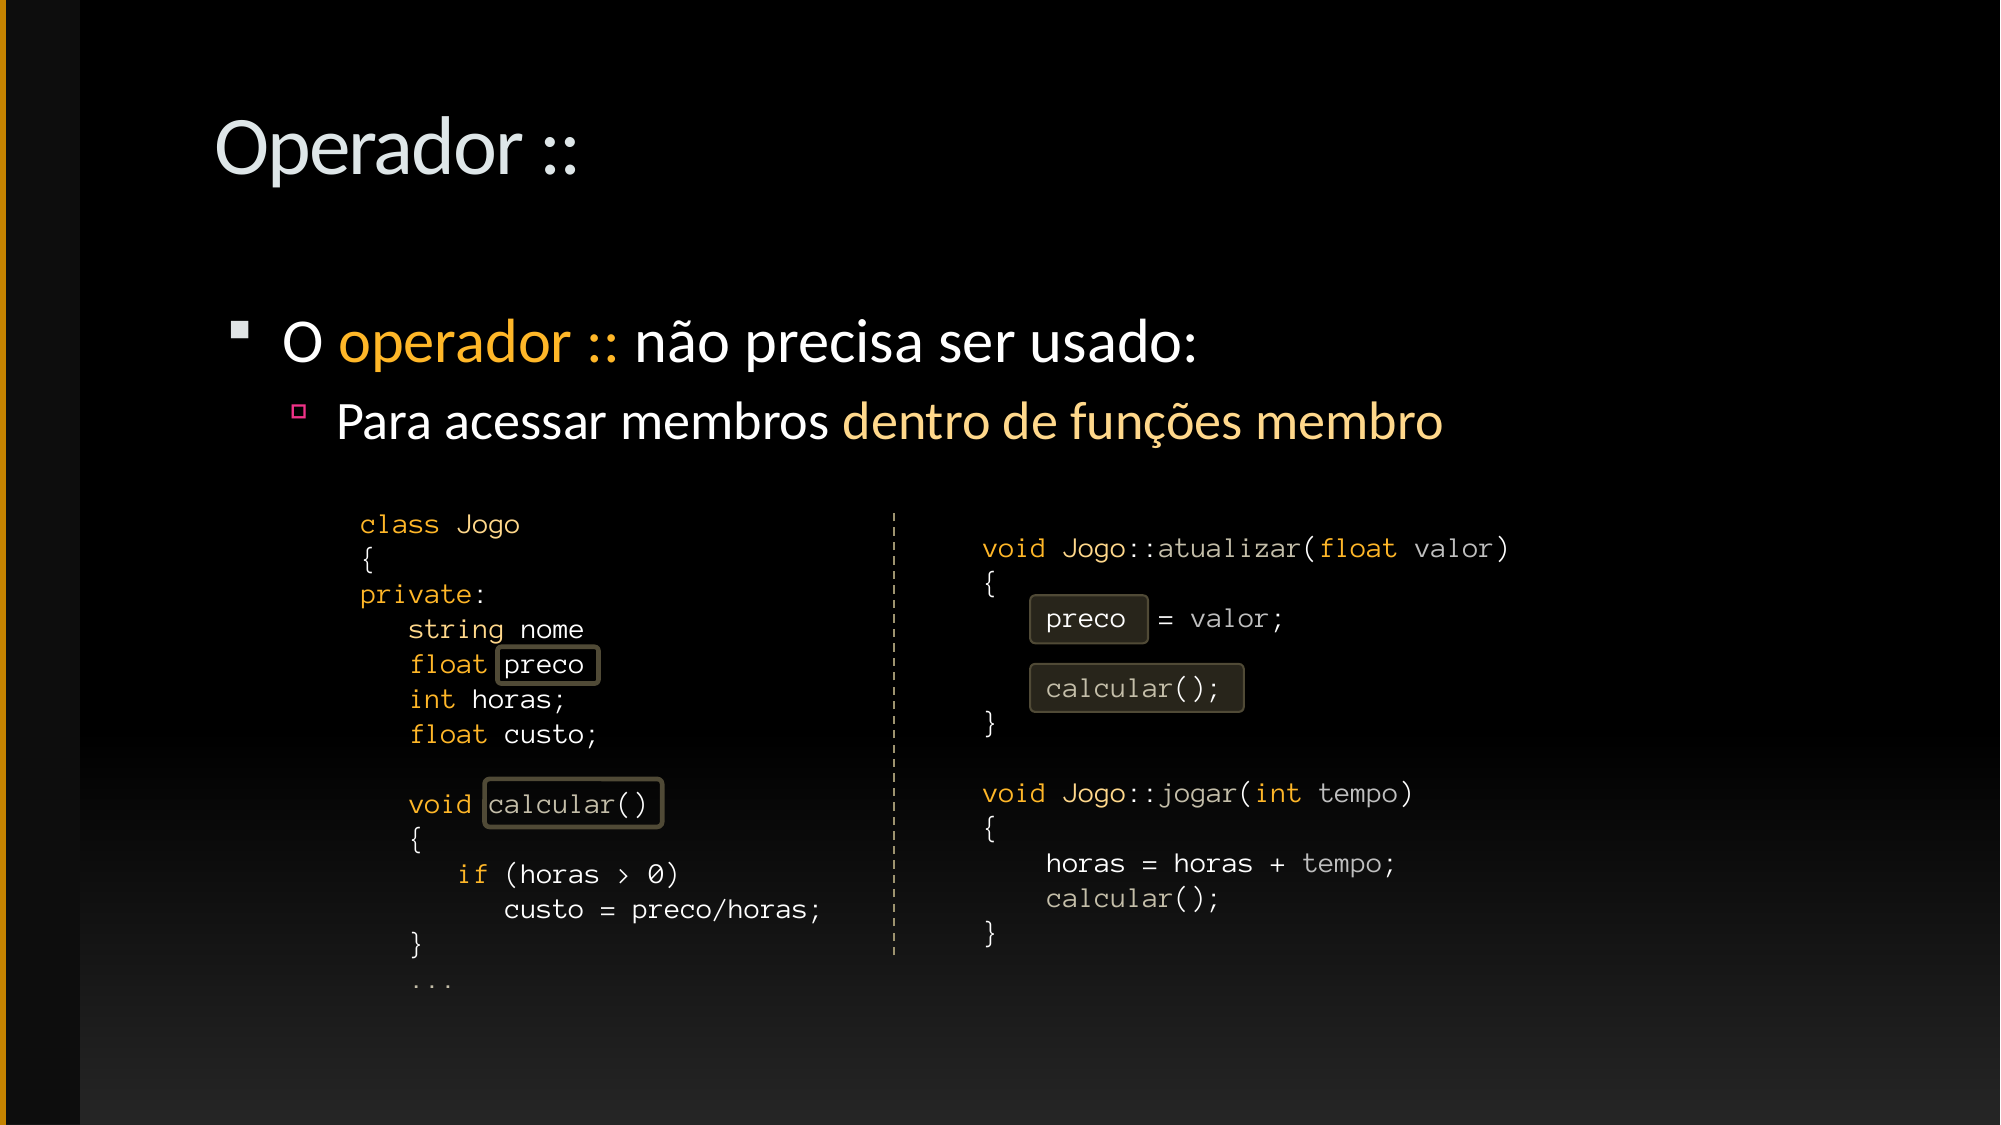

# Operador ::
O operador :: não precisa ser usado:
Para acessar membros dentro de funções membro
class Jogo
{
private:
   string nome
   float preco
   int horas;
   float custo;
   void calcular()
   {
      if (horas > 0)
         custo = preco/horas;
   }
   ...
void Jogo::atualizar(float valor)
{
    preco  = valor;
    calcular();
}
void Jogo::jogar(int tempo)
{
    horas = horas + tempo;
    calcular();
}